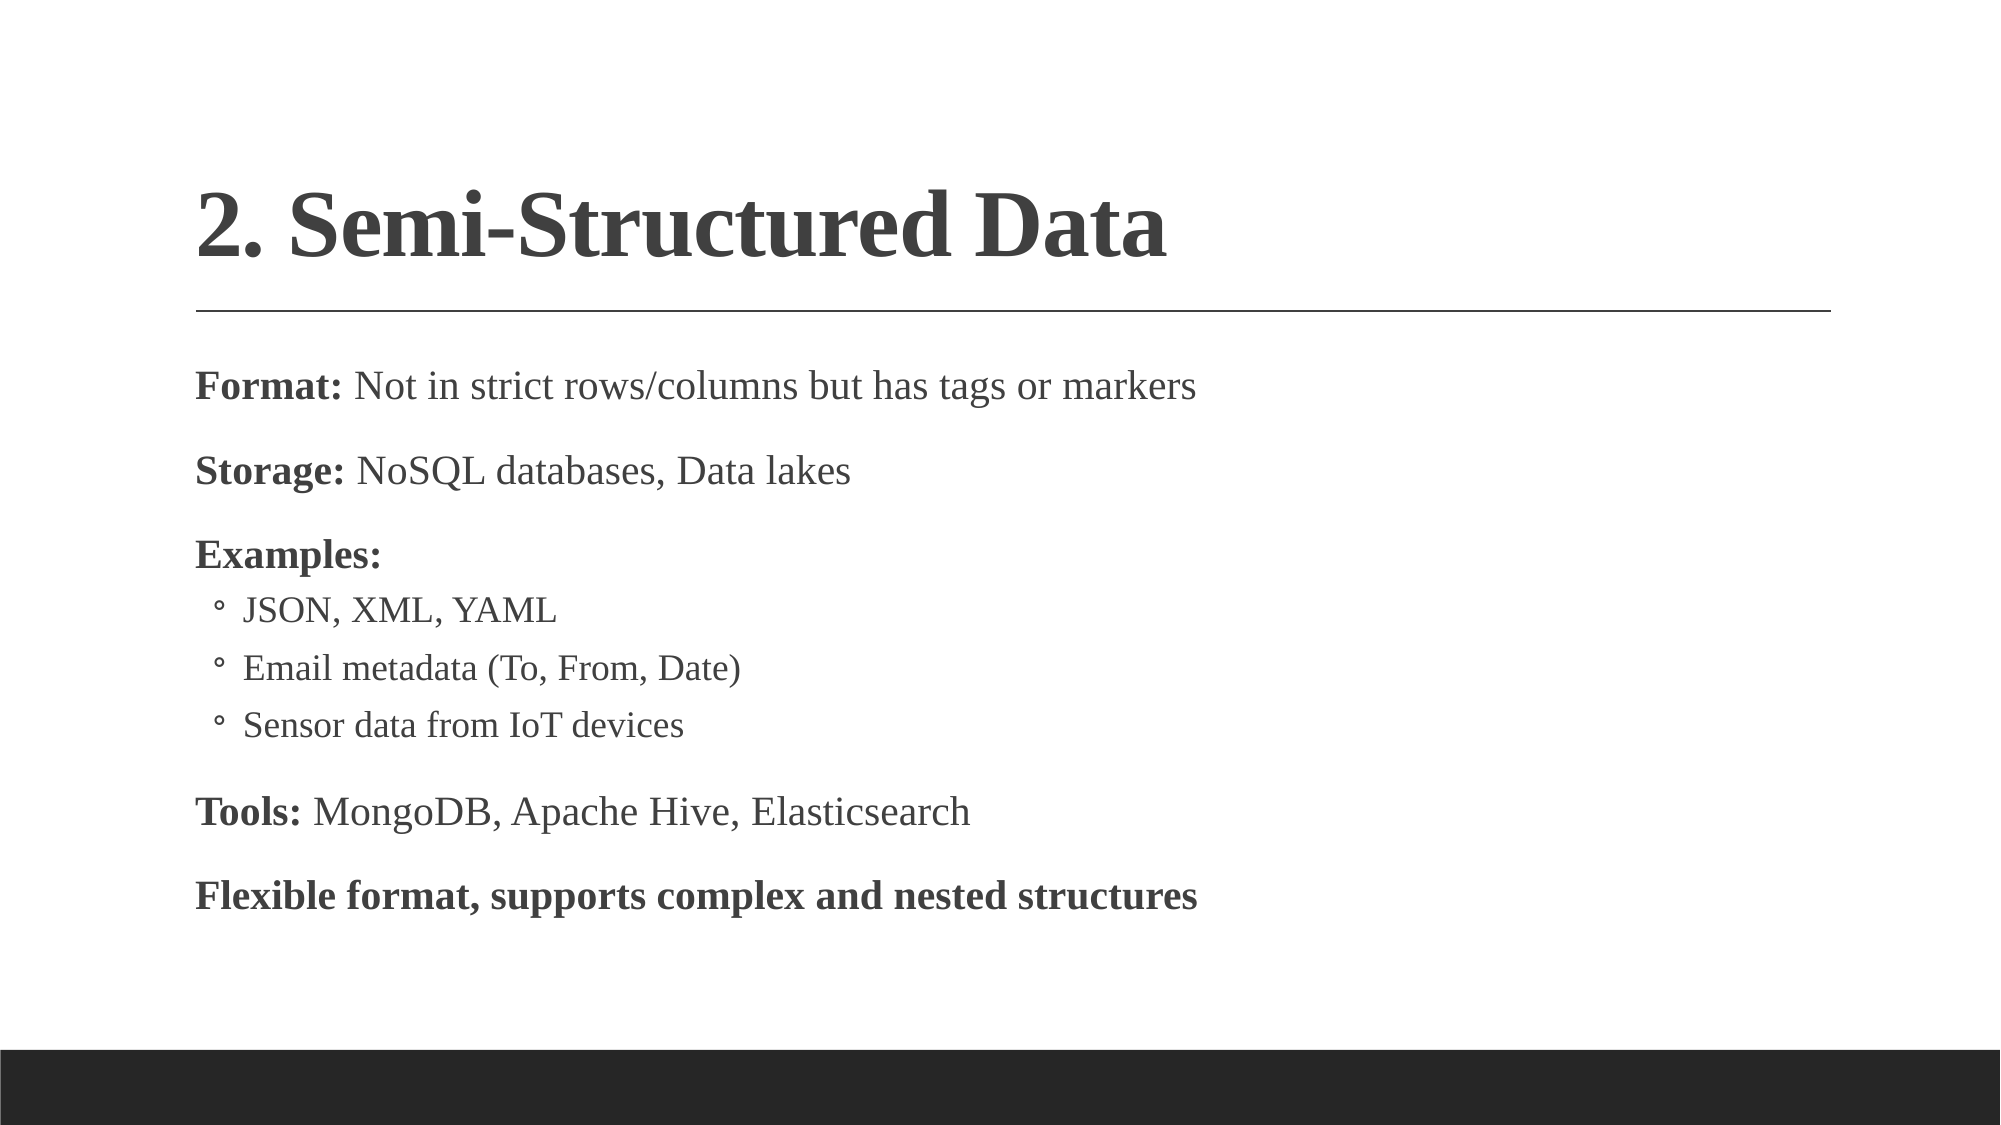

# 2. Semi-Structured Data
Format: Not in strict rows/columns but has tags or markers
Storage: NoSQL databases, Data lakes
Examples:
JSON, XML, YAML
Email metadata (To, From, Date)
Sensor data from IoT devices
Tools: MongoDB, Apache Hive, Elasticsearch
Flexible format, supports complex and nested structures